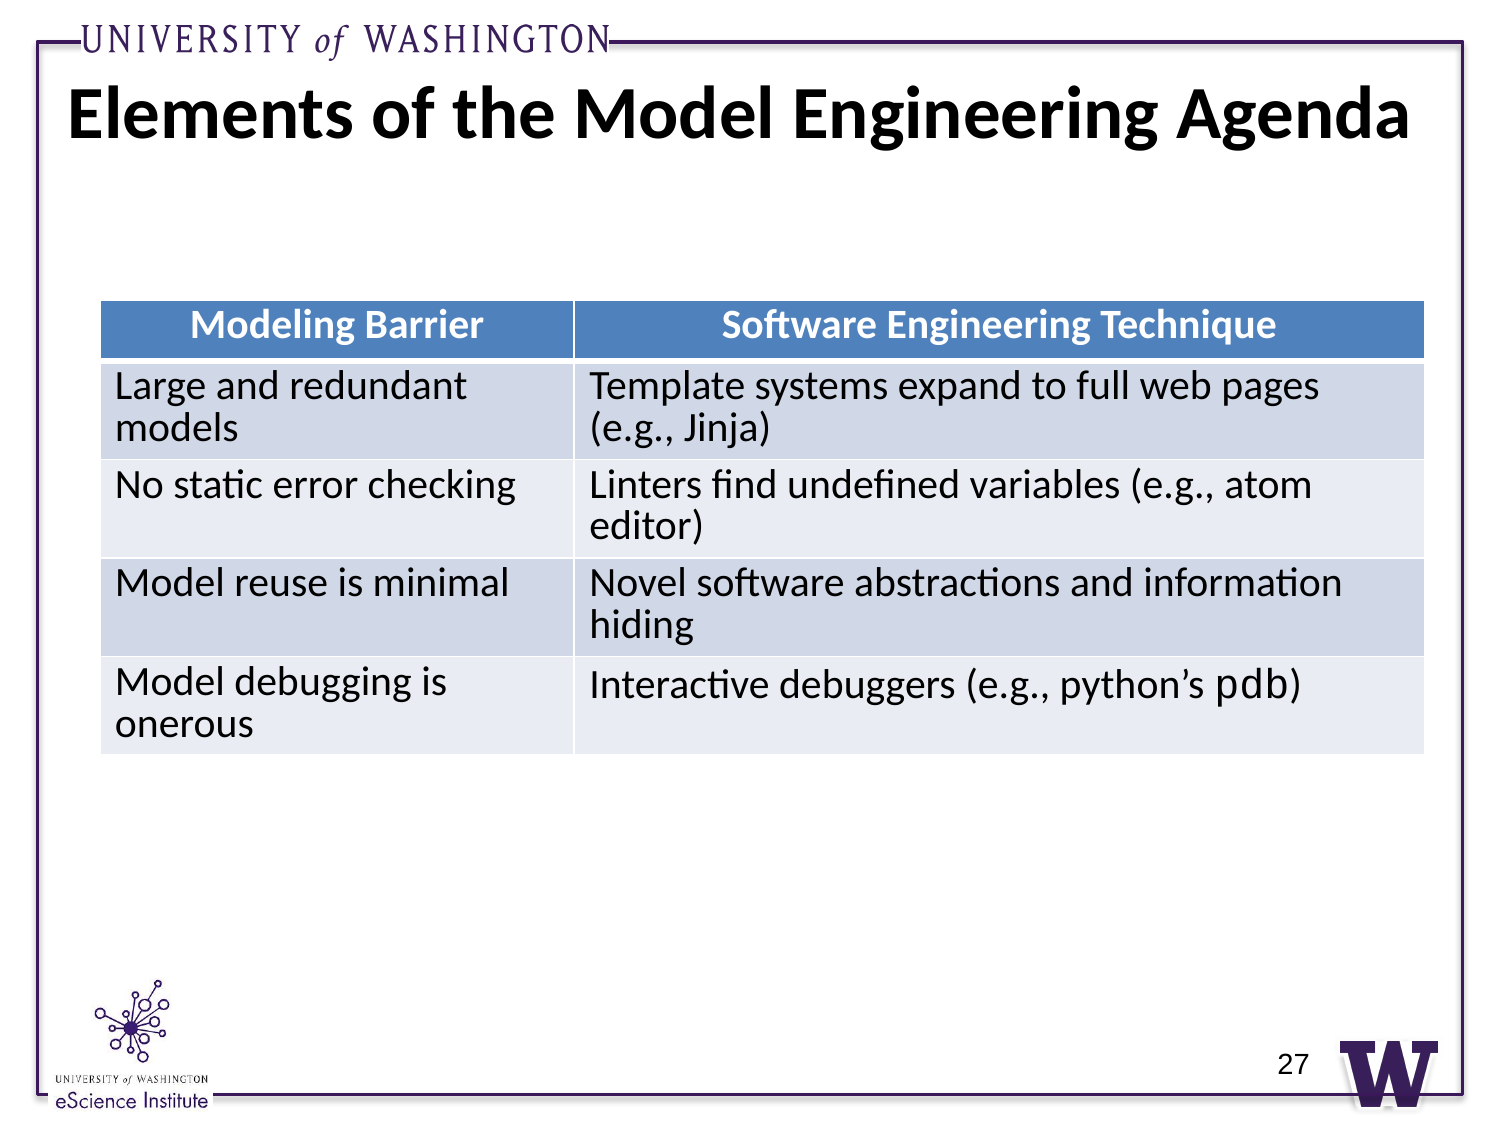

# Elements of the Model Engineering Agenda
| Modeling Barrier | Software Engineering Technique |
| --- | --- |
| Large and redundant models | Template systems expand to full web pages (e.g., Jinja) |
| No static error checking | Linters find undefined variables (e.g., atom editor) |
| Model reuse is minimal | Novel software abstractions and information hiding |
| Model debugging is onerous | Interactive debuggers (e.g., python’s pdb) |
27